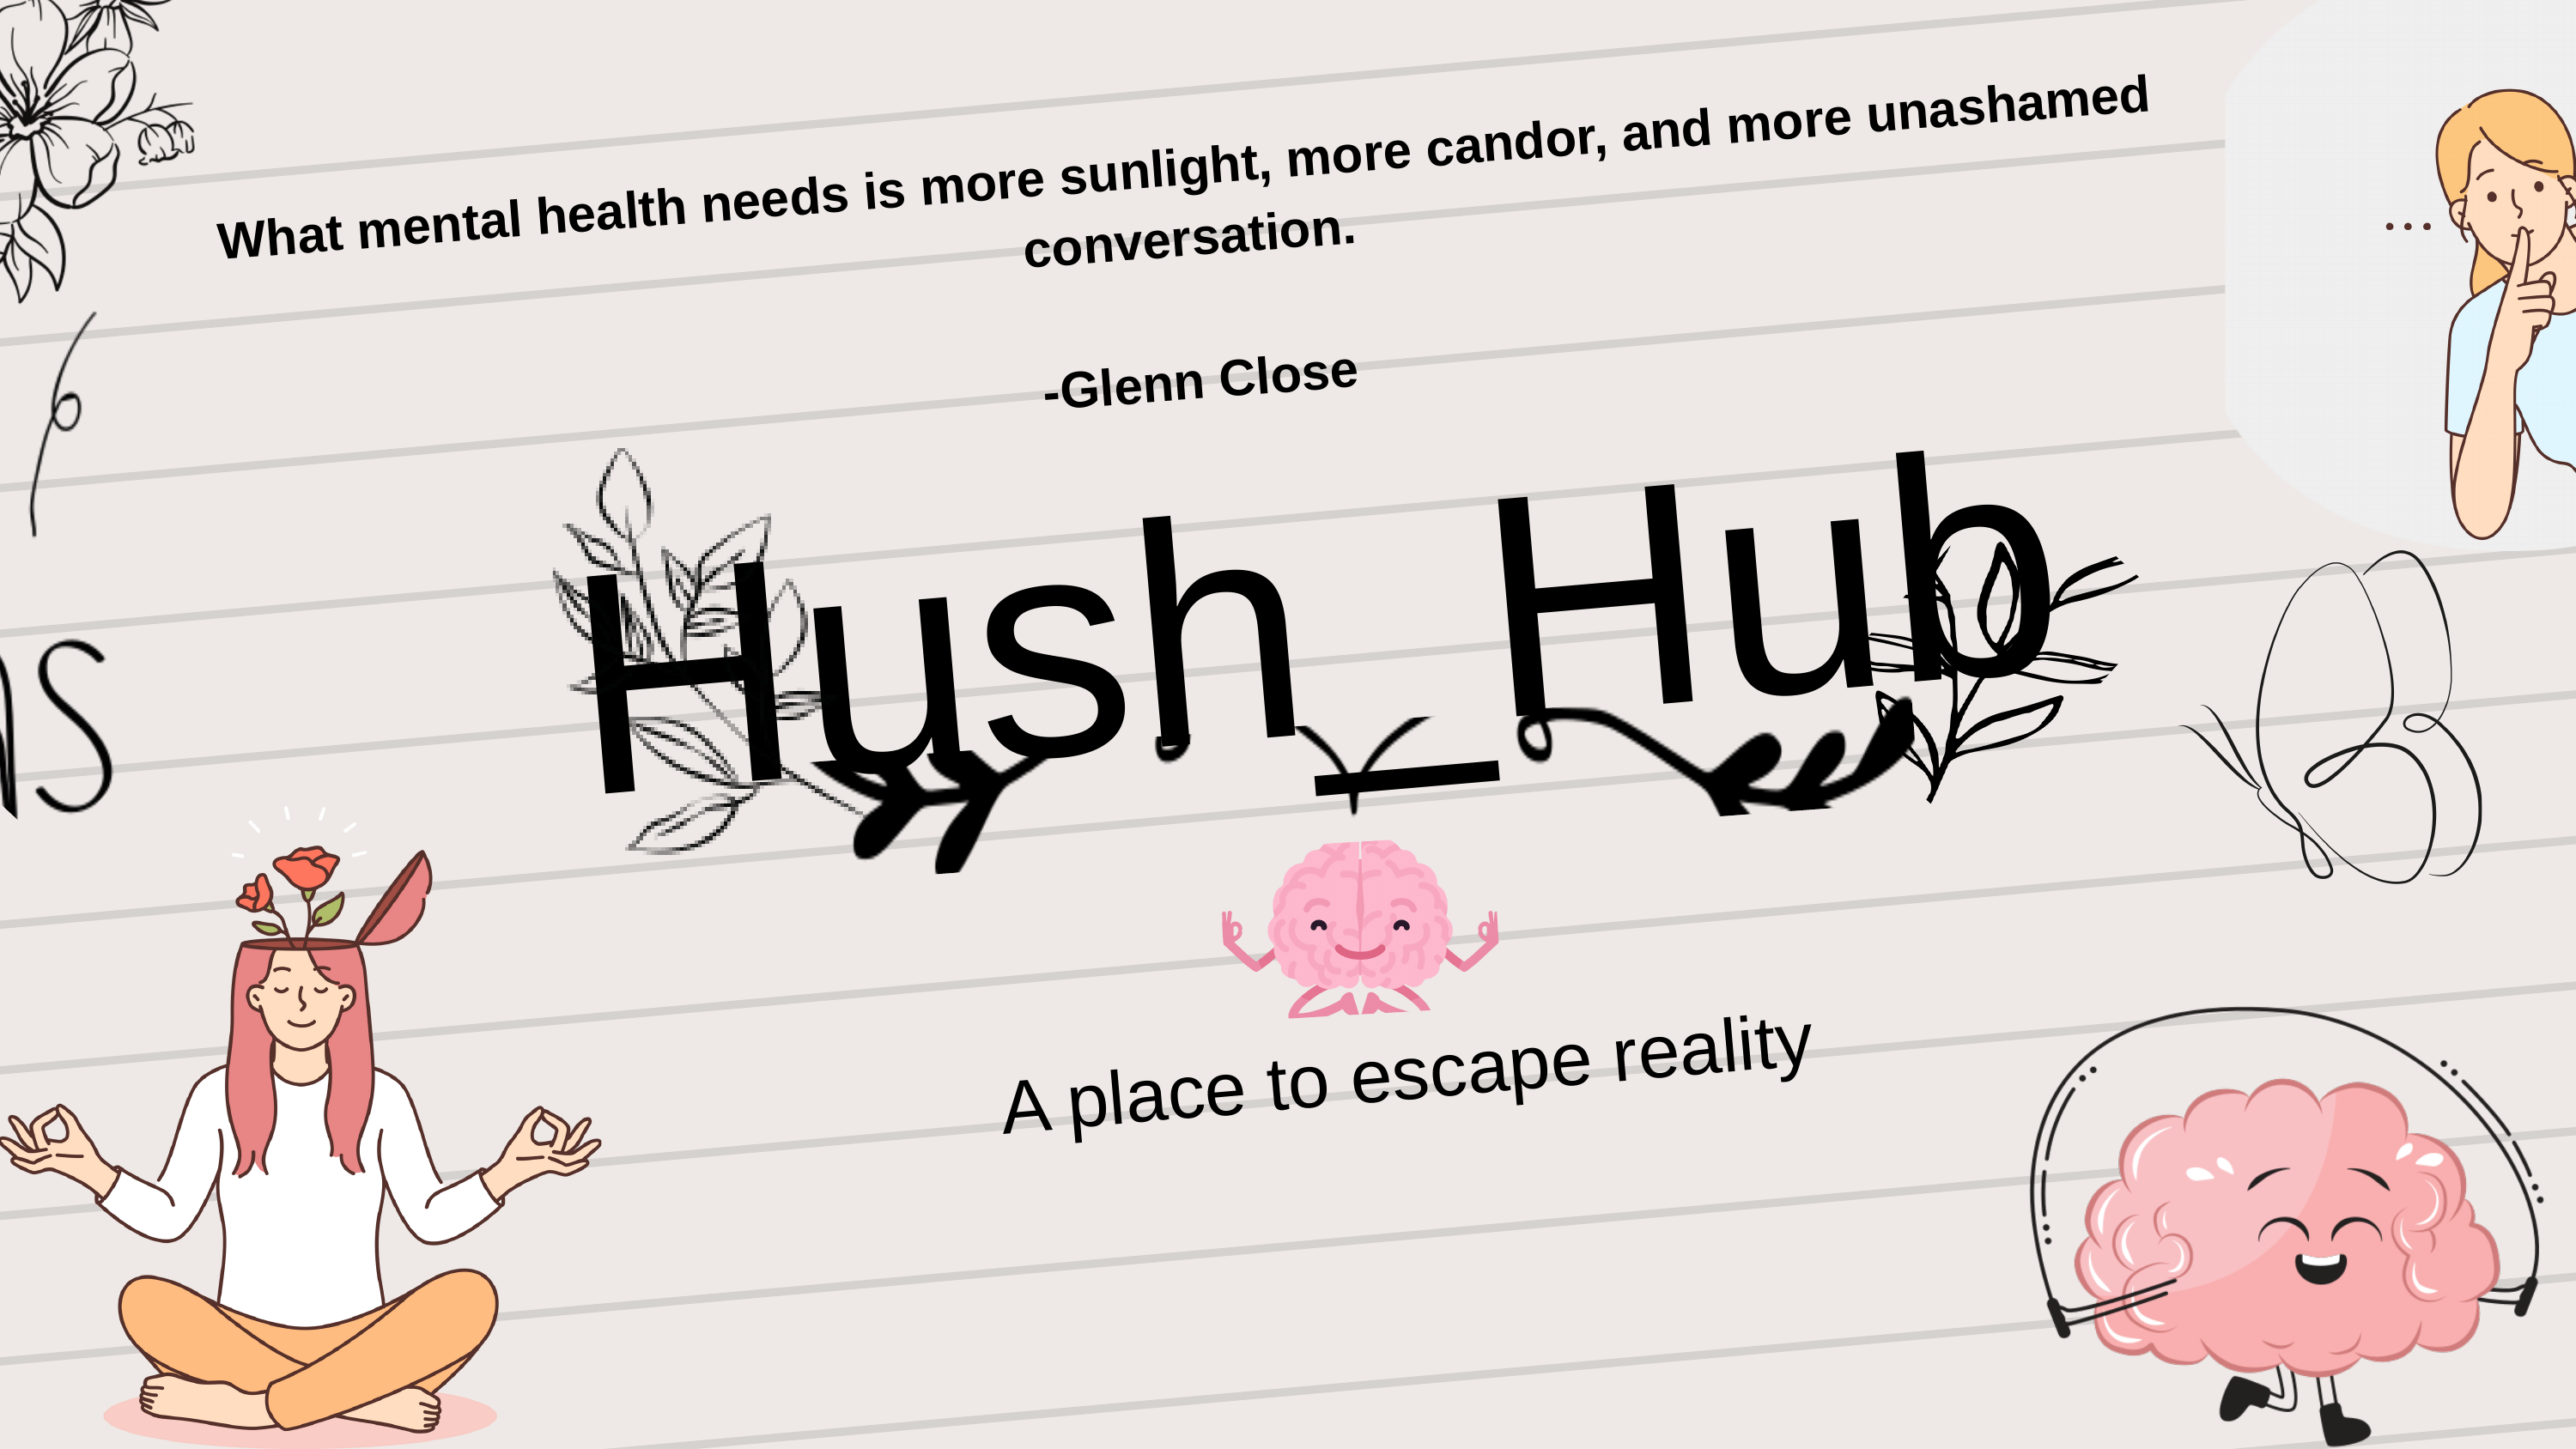

What mental health needs is more sunlight, more candor, and more unashamed conversation.

-Glenn Close

Hush_Hub

A place to escape reality